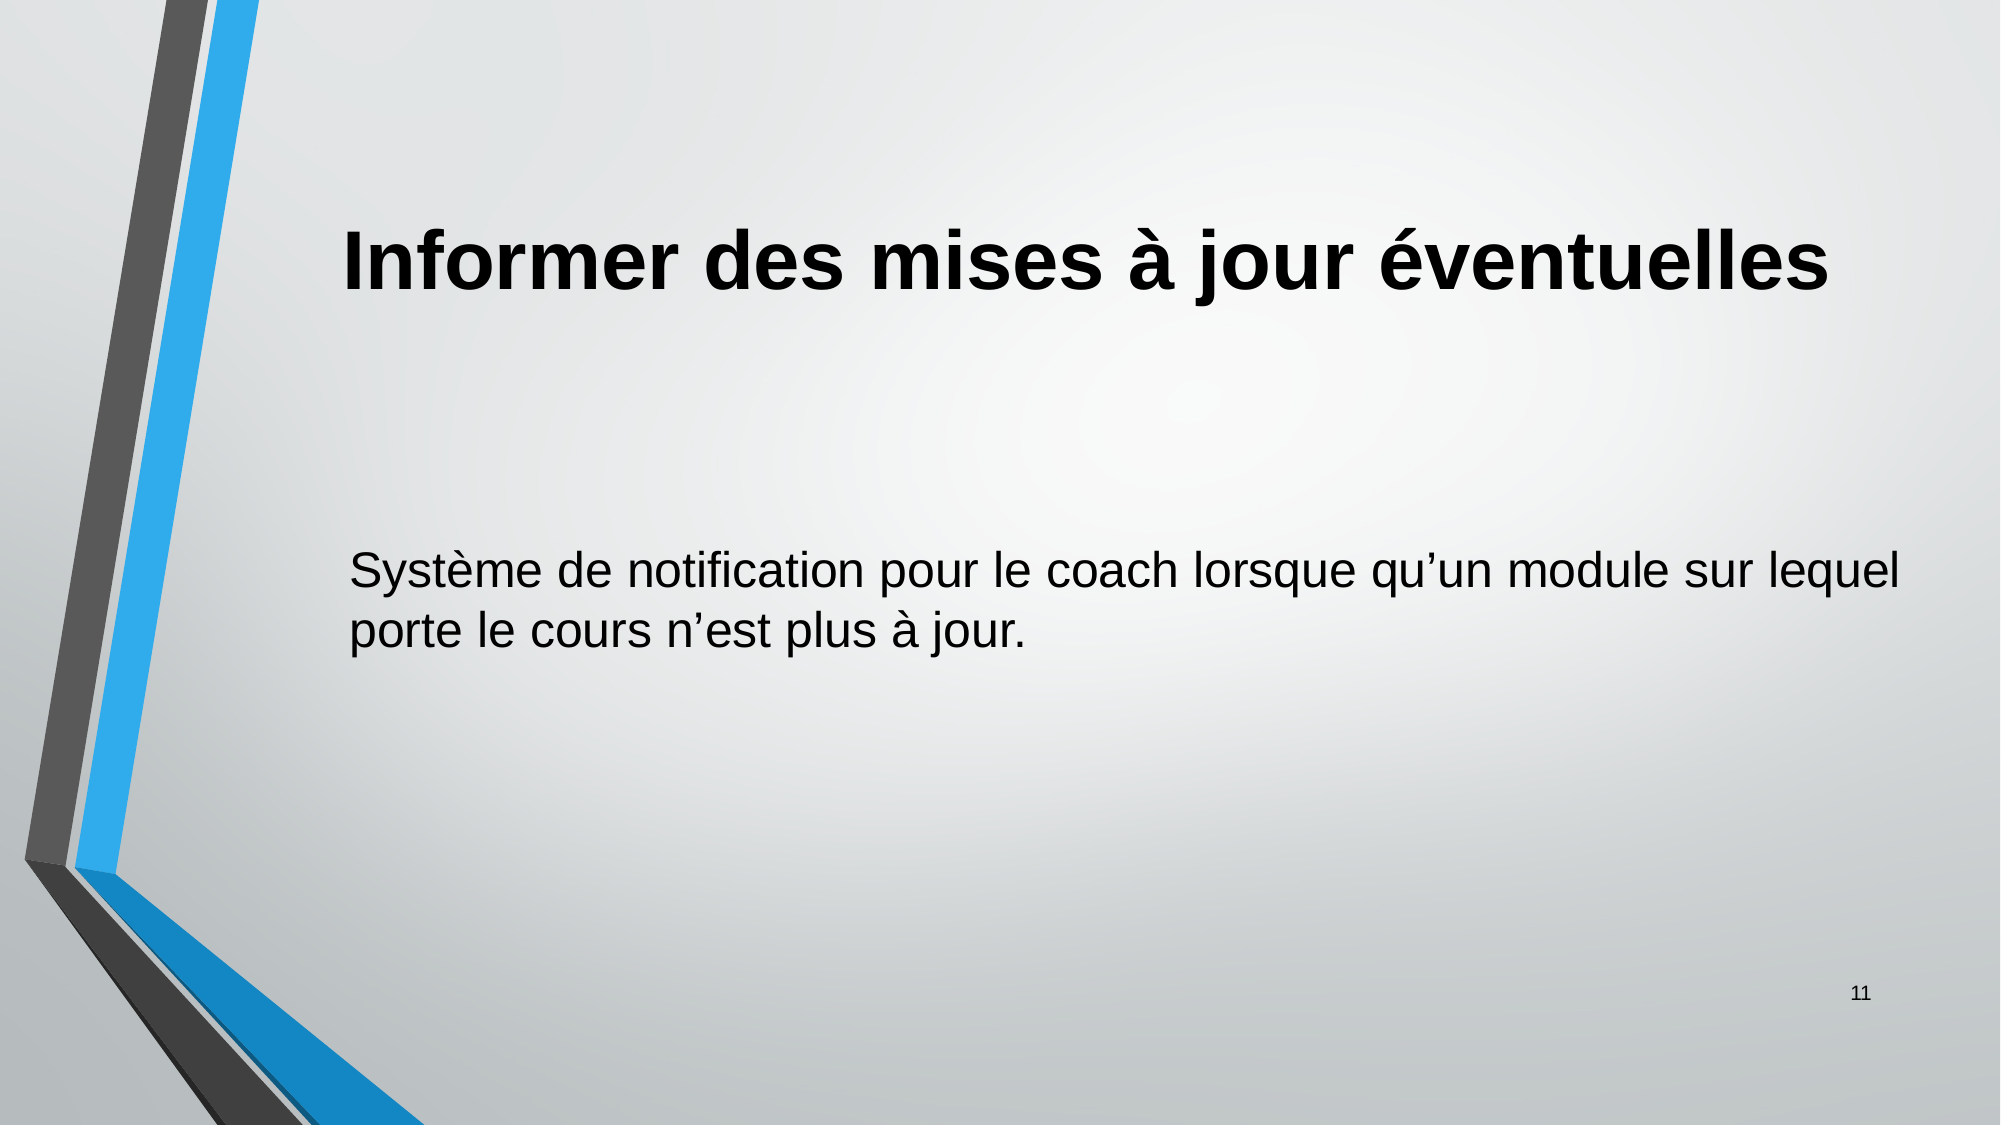

# Informer des mises à jour éventuelles
Système de notification pour le coach lorsque qu’un module sur lequel porte le cours n’est plus à jour.
11